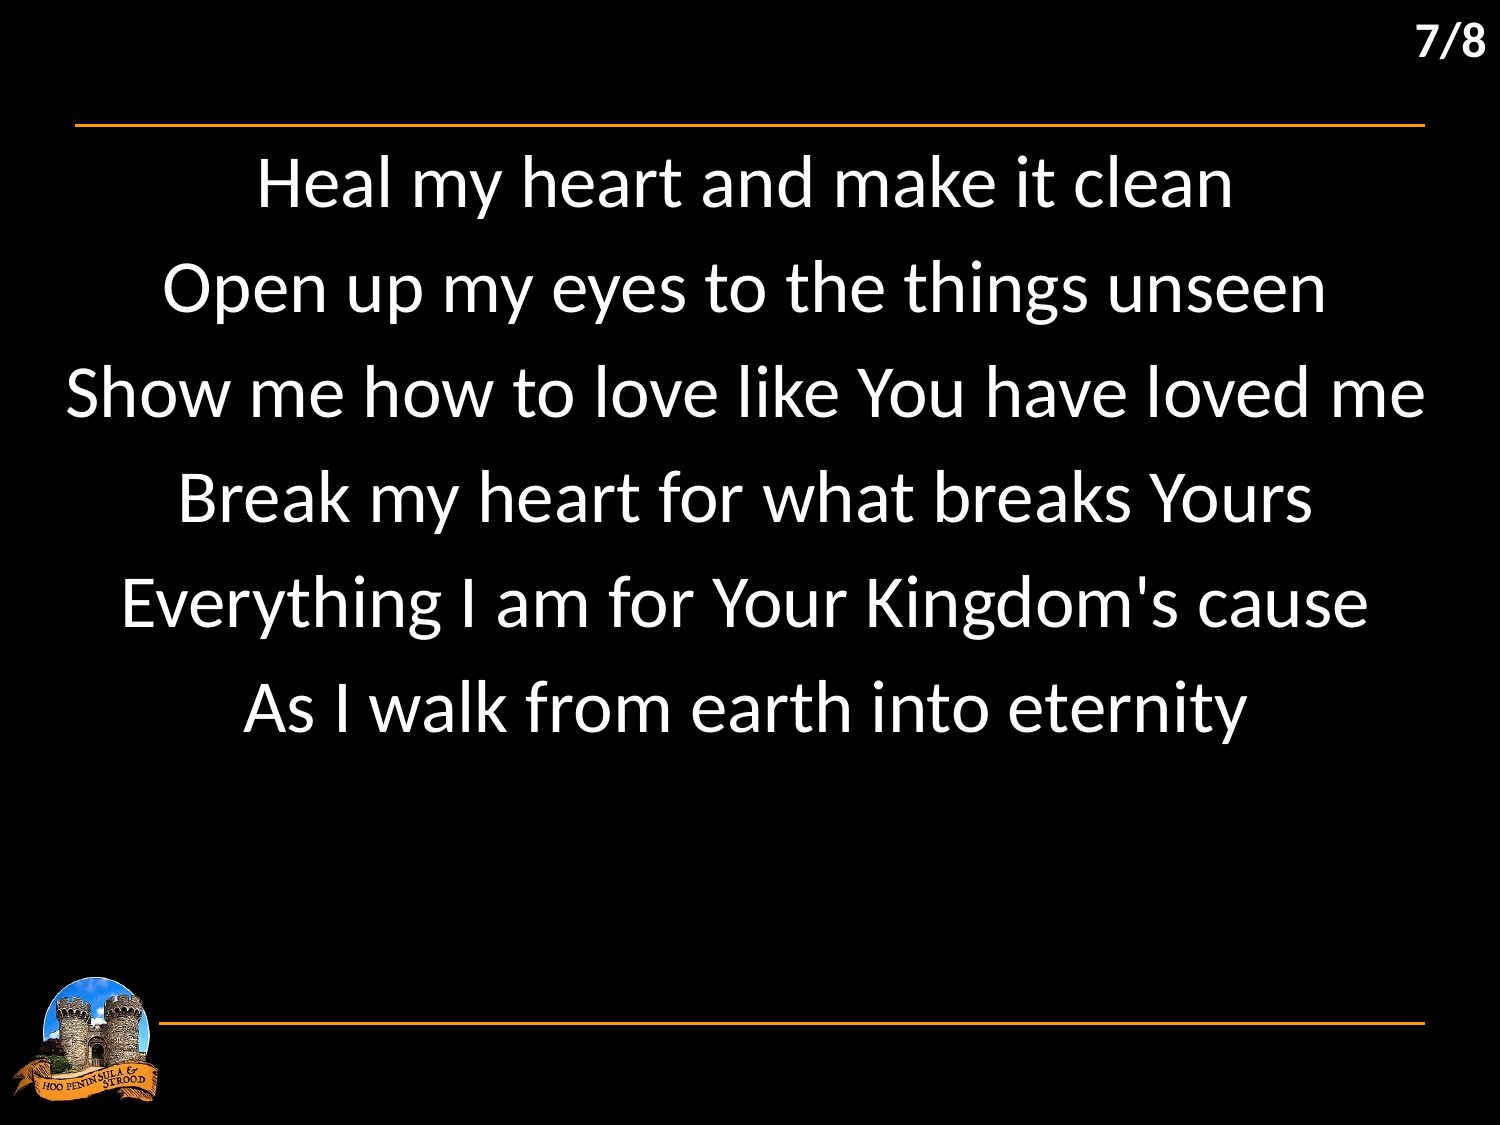

7/8
Heal my heart and make it clean
Open up my eyes to the things unseen
Show me how to love like You have loved me
Break my heart for what breaks Yours
Everything I am for Your Kingdom's cause
As I walk from earth into eternity